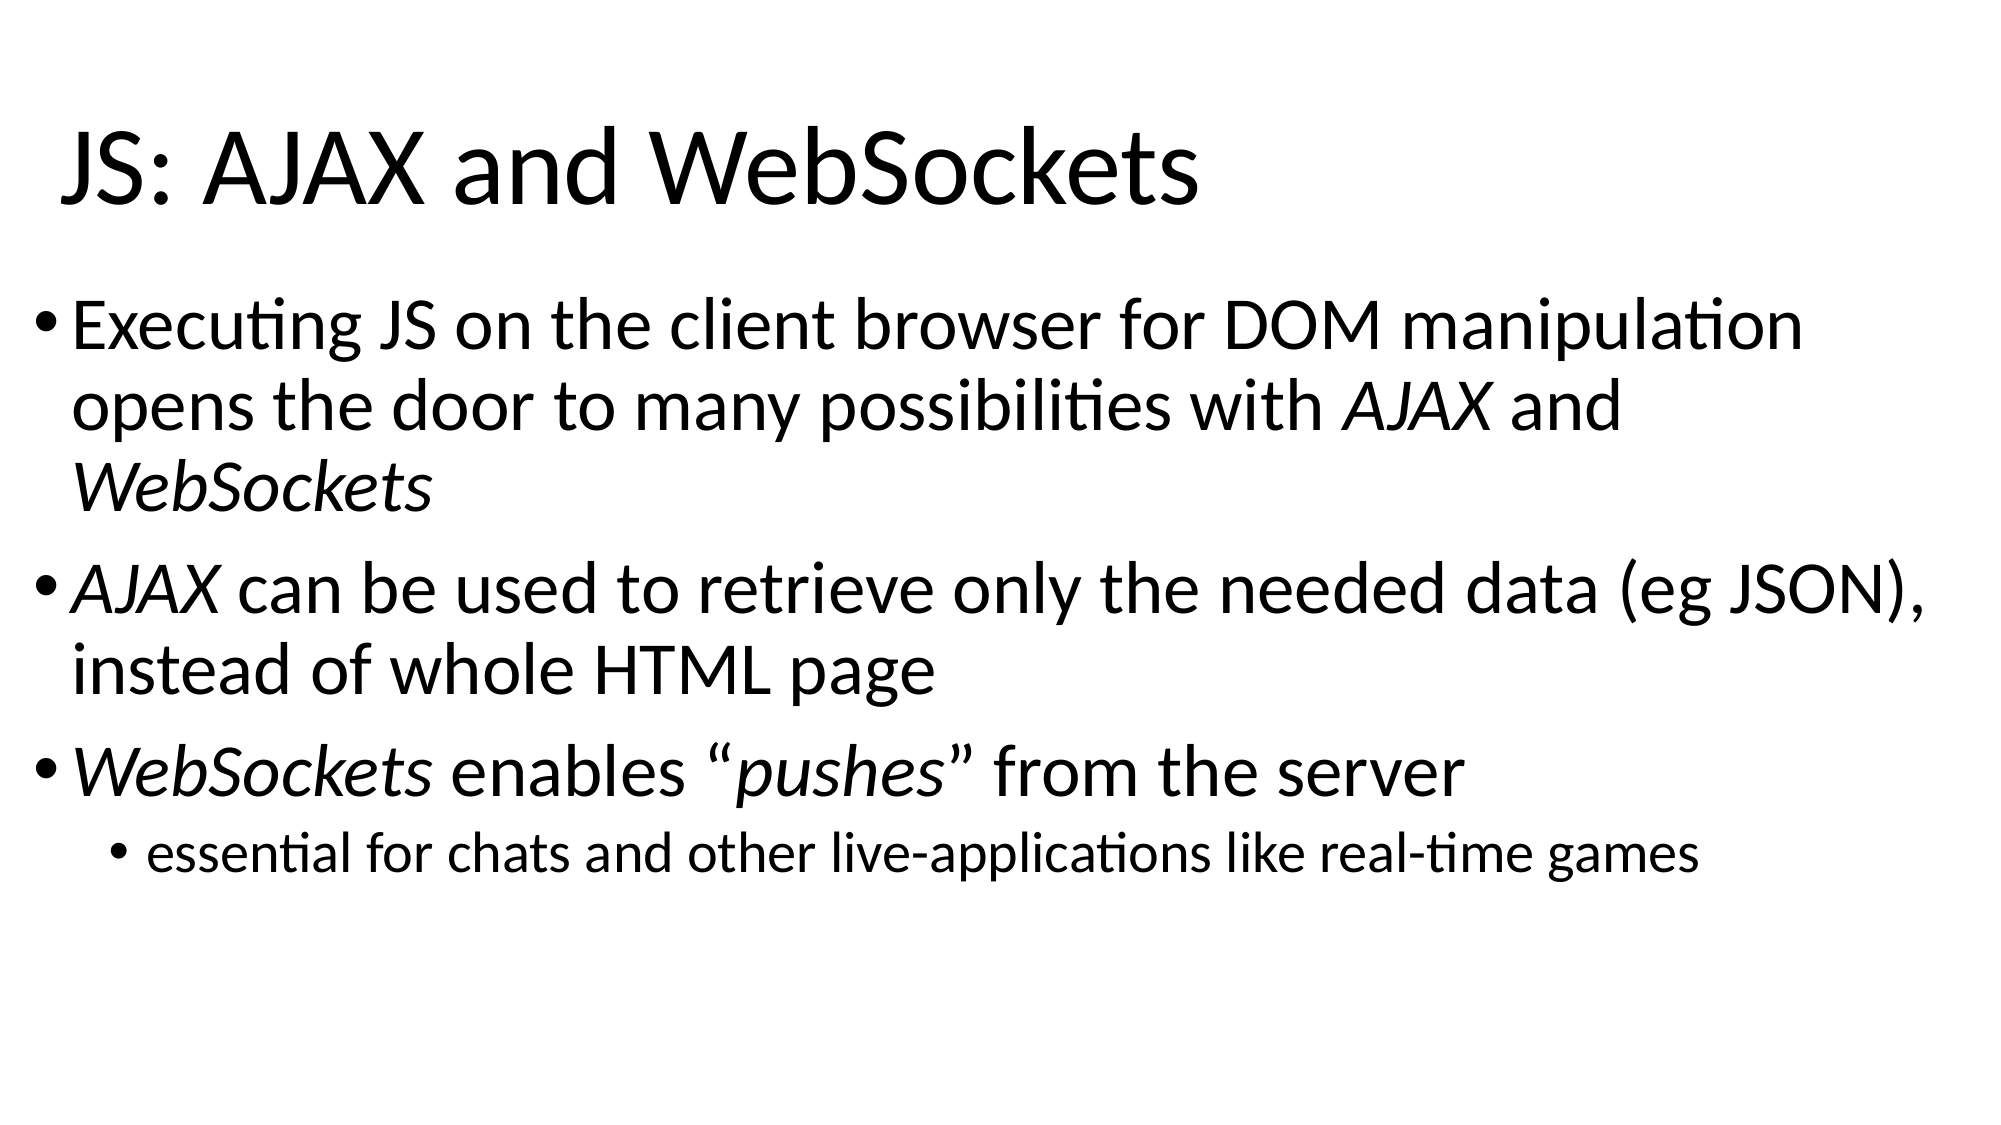

# JS: AJAX and WebSockets
Executing JS on the client browser for DOM manipulation opens the door to many possibilities with AJAX and WebSockets
AJAX can be used to retrieve only the needed data (eg JSON), instead of whole HTML page
WebSockets enables “pushes” from the server
essential for chats and other live-applications like real-time games